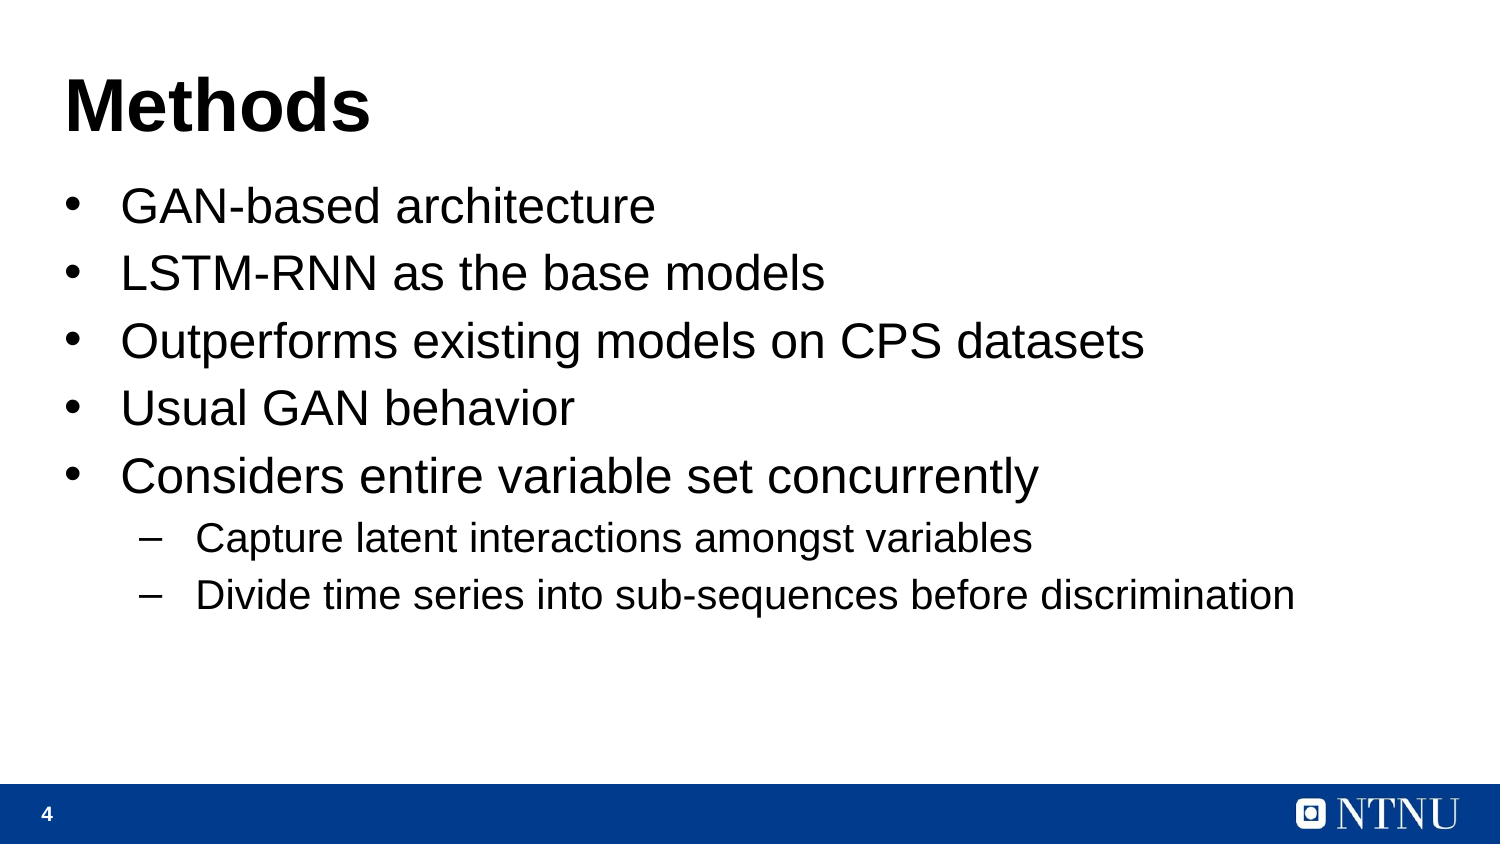

# Methods
GAN-based architecture
LSTM-RNN as the base models
Outperforms existing models on CPS datasets
Usual GAN behavior
Considers entire variable set concurrently
Capture latent interactions amongst variables
Divide time series into sub-sequences before discrimination